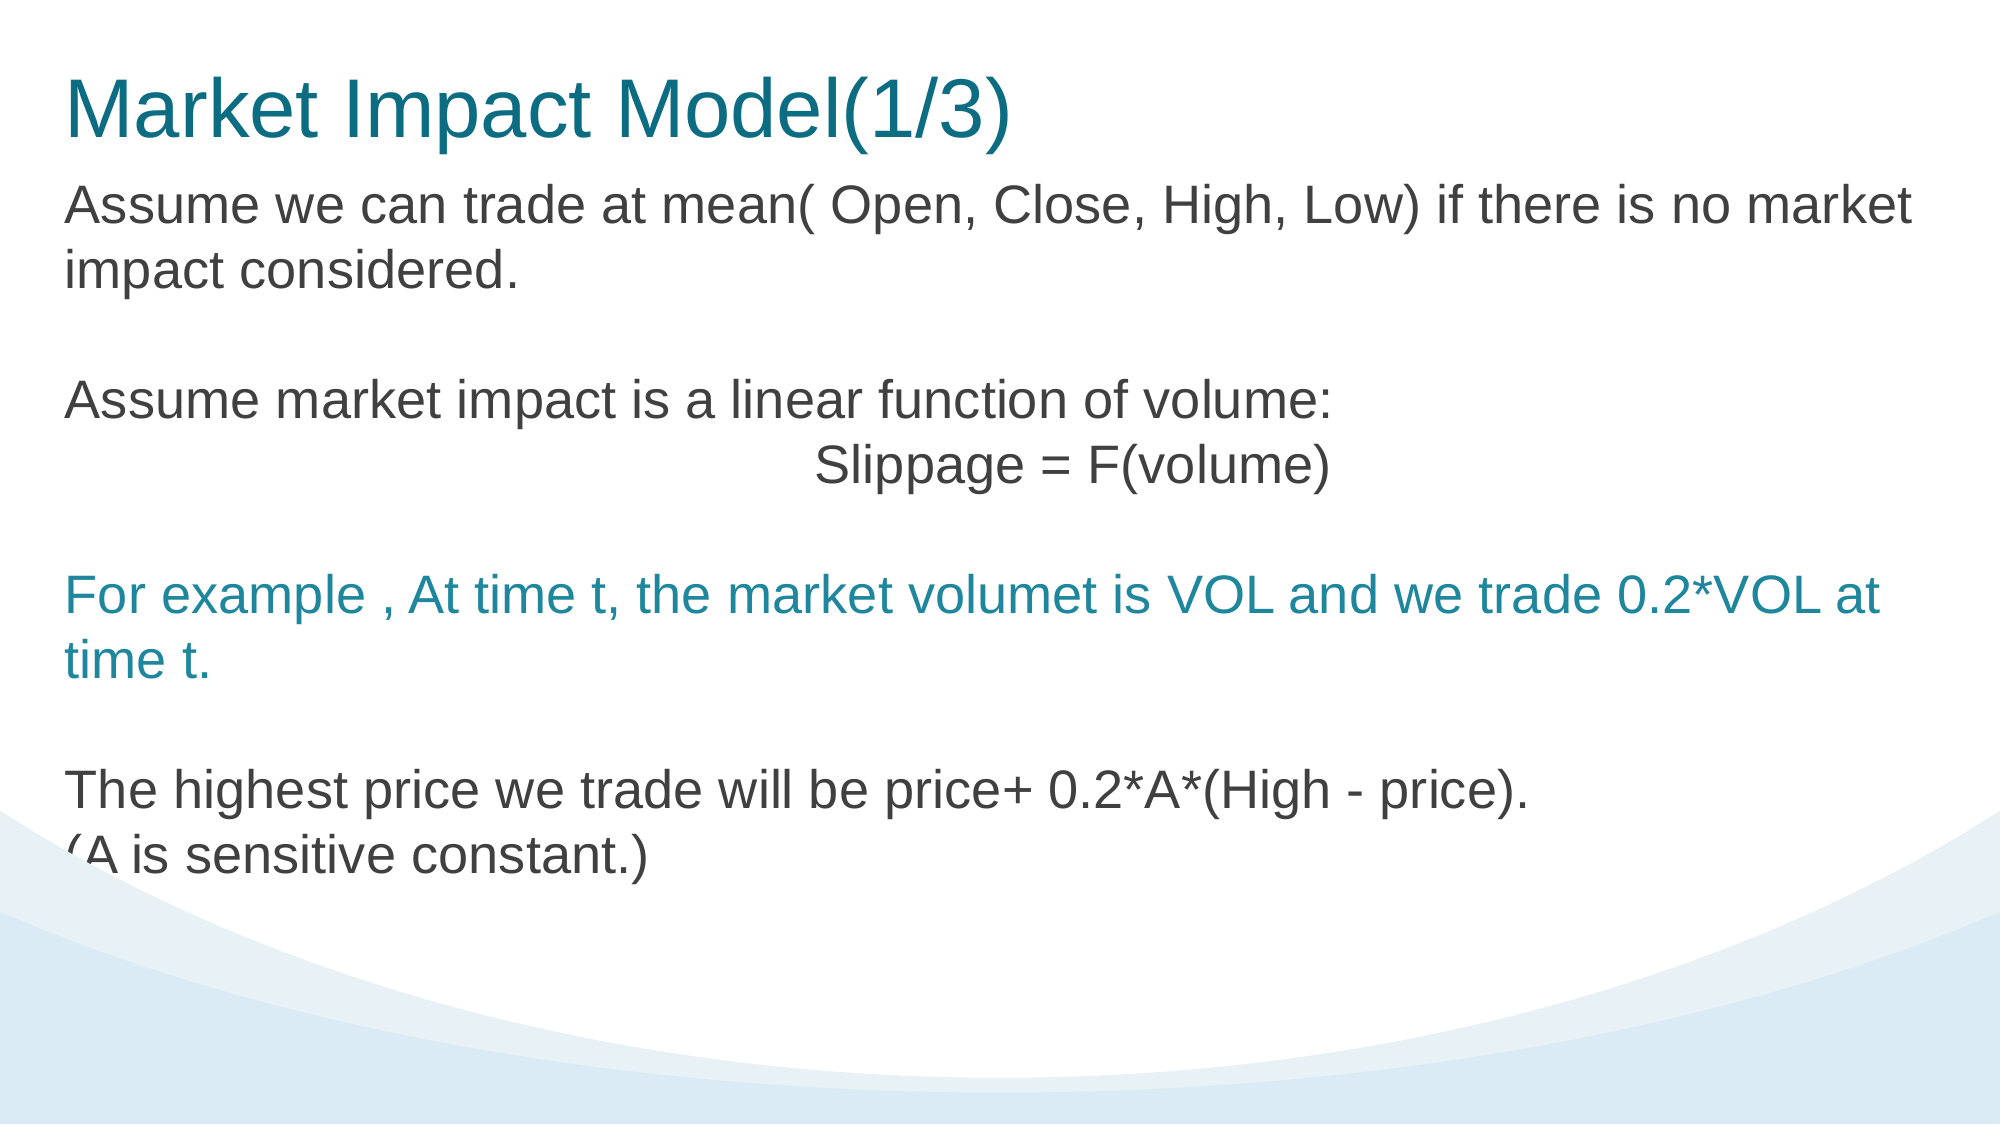

Market Impact Model(1/3)
Assume we can trade at mean( Open, Close, High, Low) if there is no market impact considered.
Assume market impact is a linear function of volume:
					Slippage = F(volume)
For example , At time t, the market volumet is VOL and we trade 0.2*VOL at time t.
The highest price we trade will be price+ 0.2*A*(High - price).
(A is sensitive constant.)